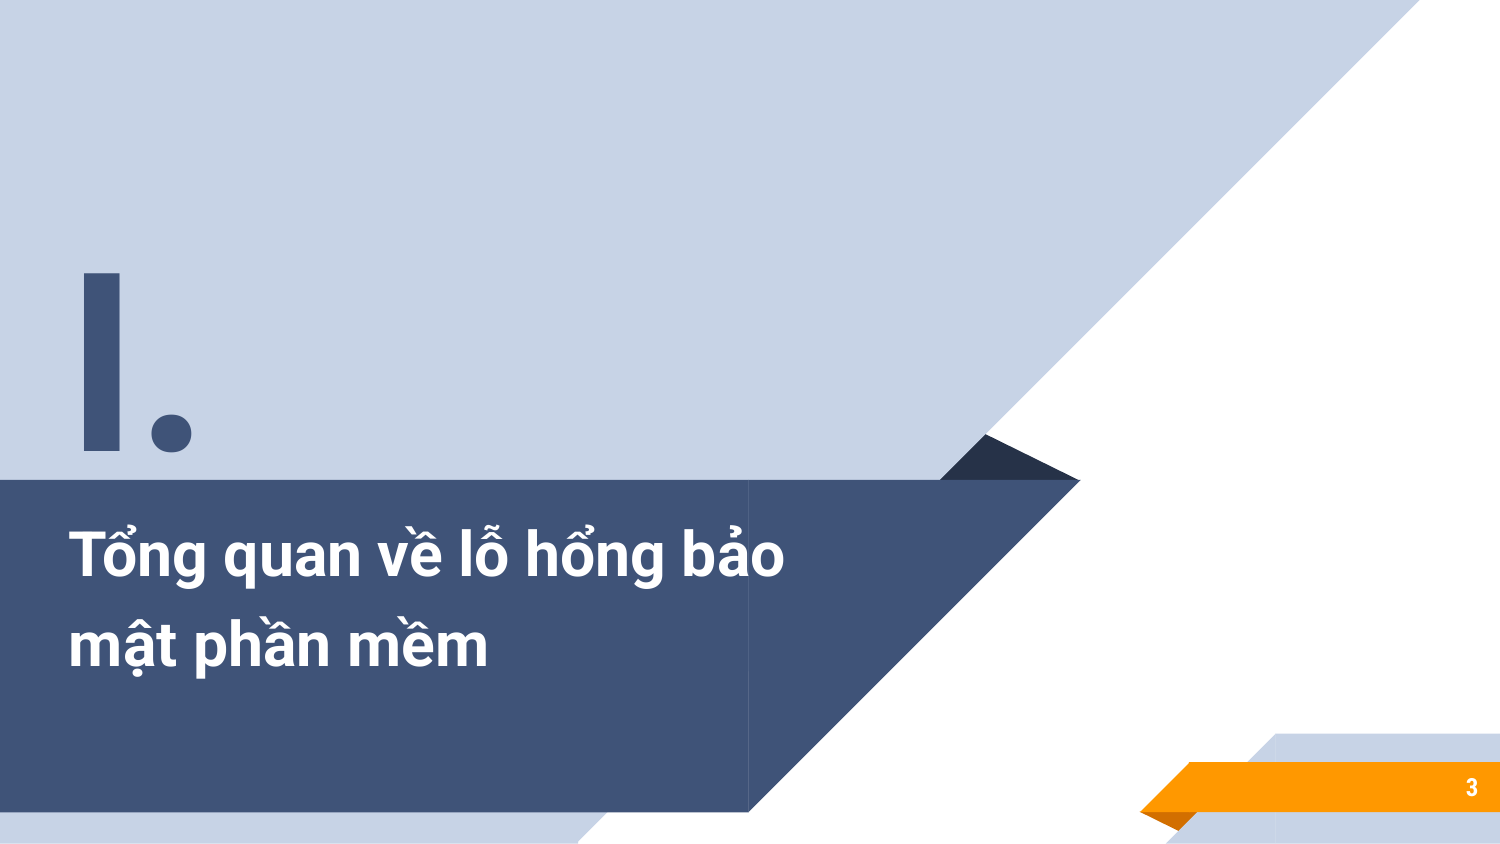

I.
# Tổng quan về lỗ hổng bảo mật phần mềm
3